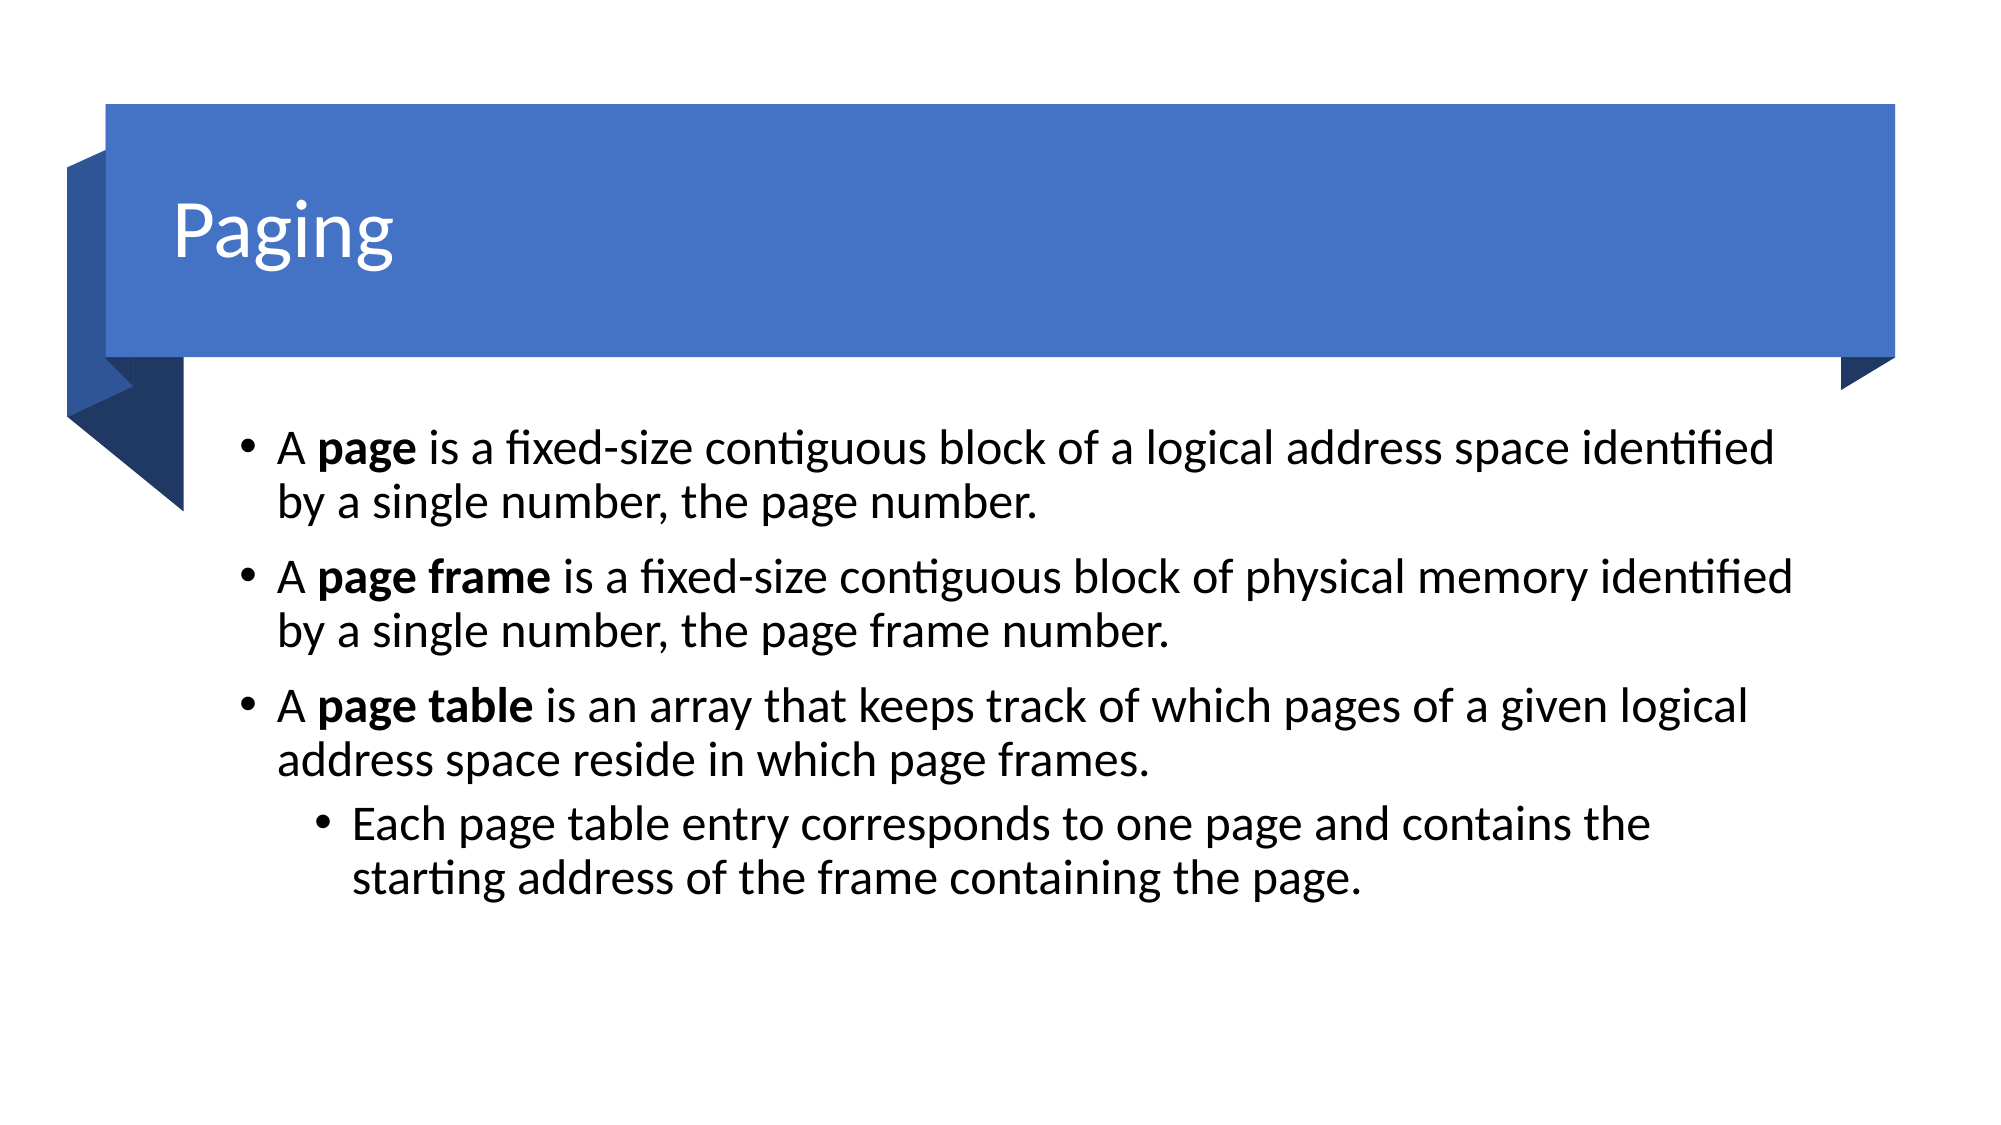

# Paging

A page is a fixed-size contiguous block of a logical address space identified by a single number, the page number.
A page frame is a fixed-size contiguous block of physical memory identified by a single number, the page frame number.
A page table is an array that keeps track of which pages of a given logical address space reside in which page frames.
Each page table entry corresponds to one page and contains the starting address of the frame containing the page.